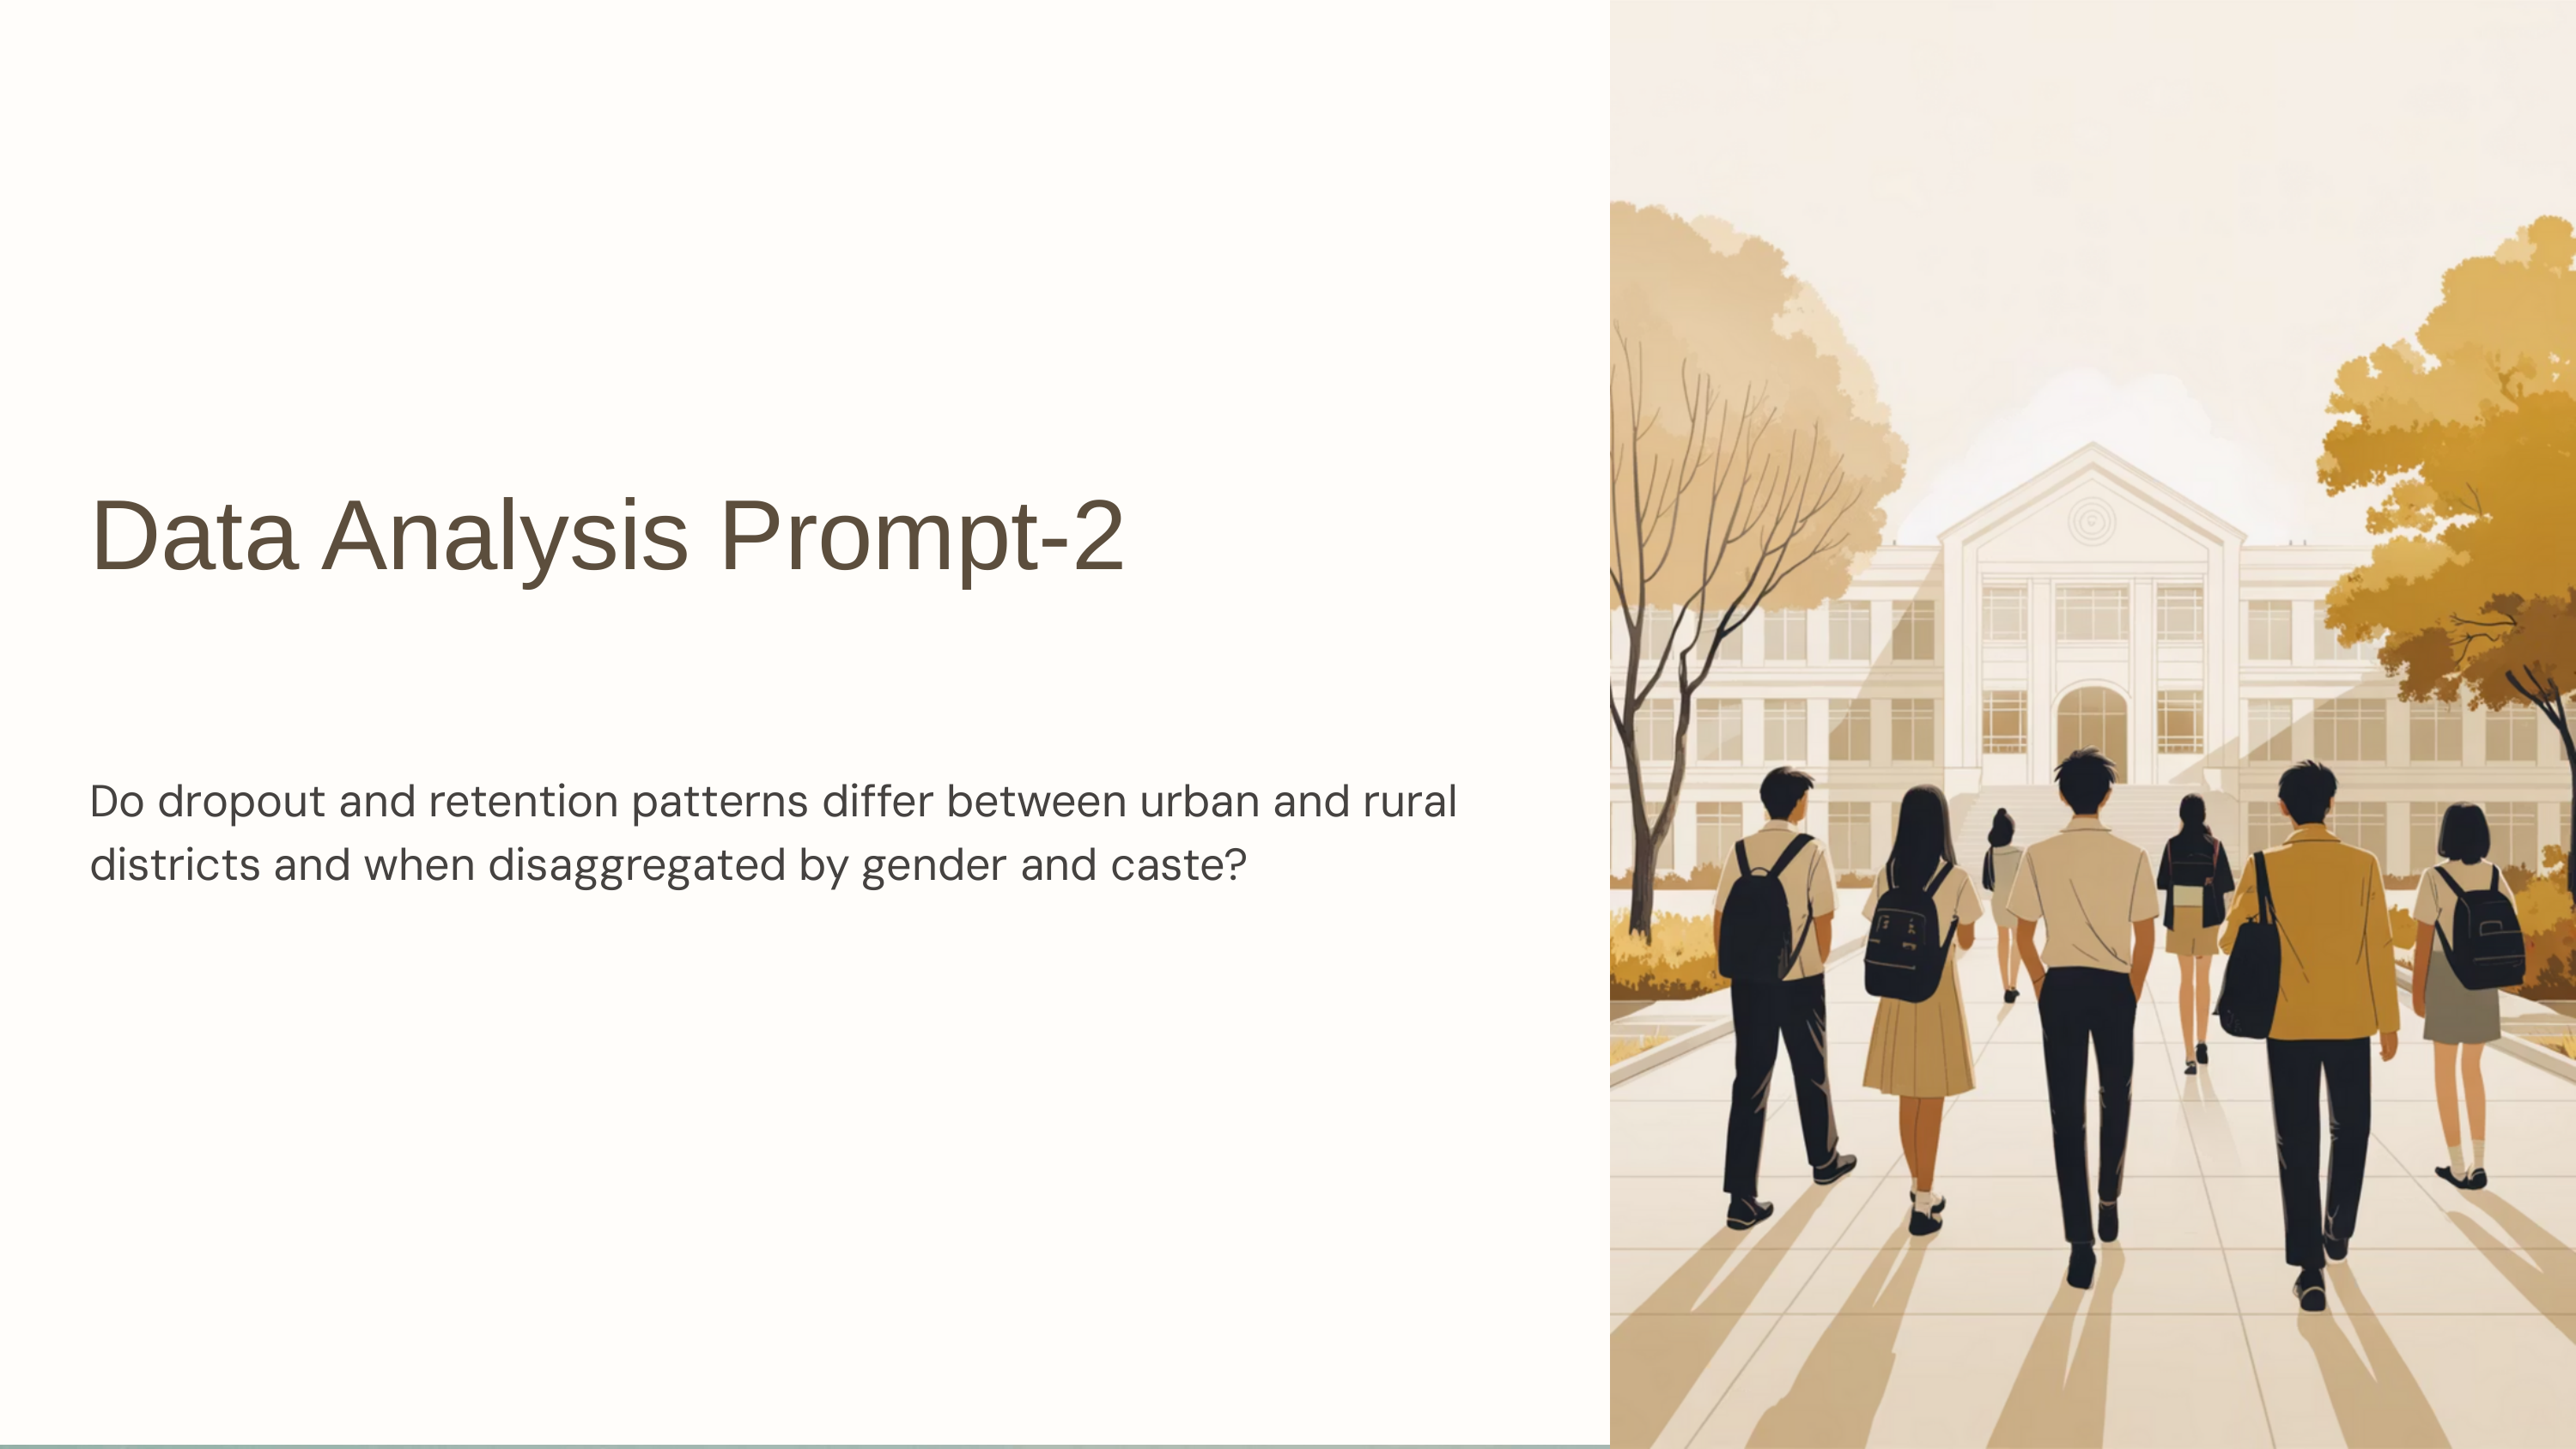

Data Analysis Prompt-2
Do dropout and retention patterns differ between urban and rural districts and when disaggregated by gender and caste?